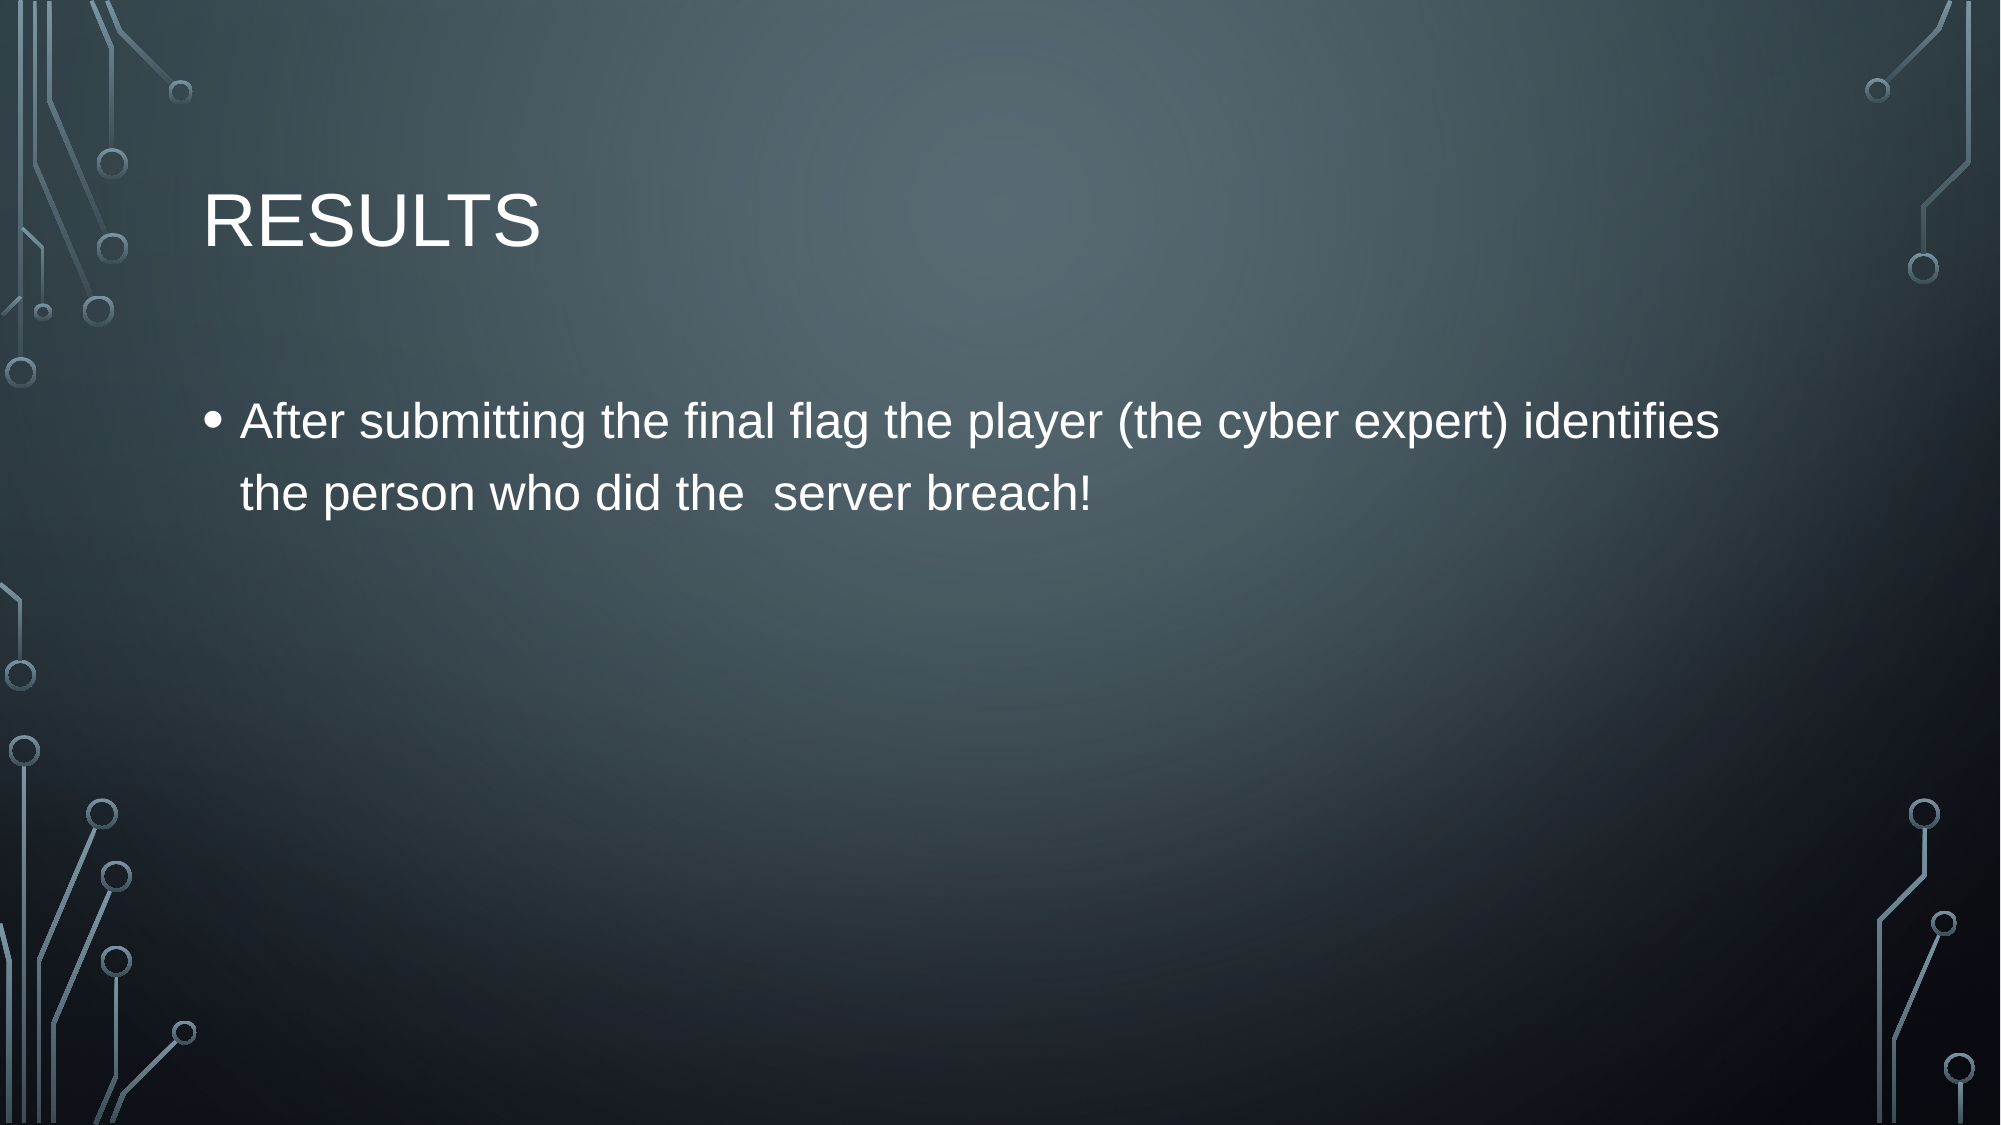

# results
After submitting the final flag the player (the cyber expert) identifies the person who did the  server breach!